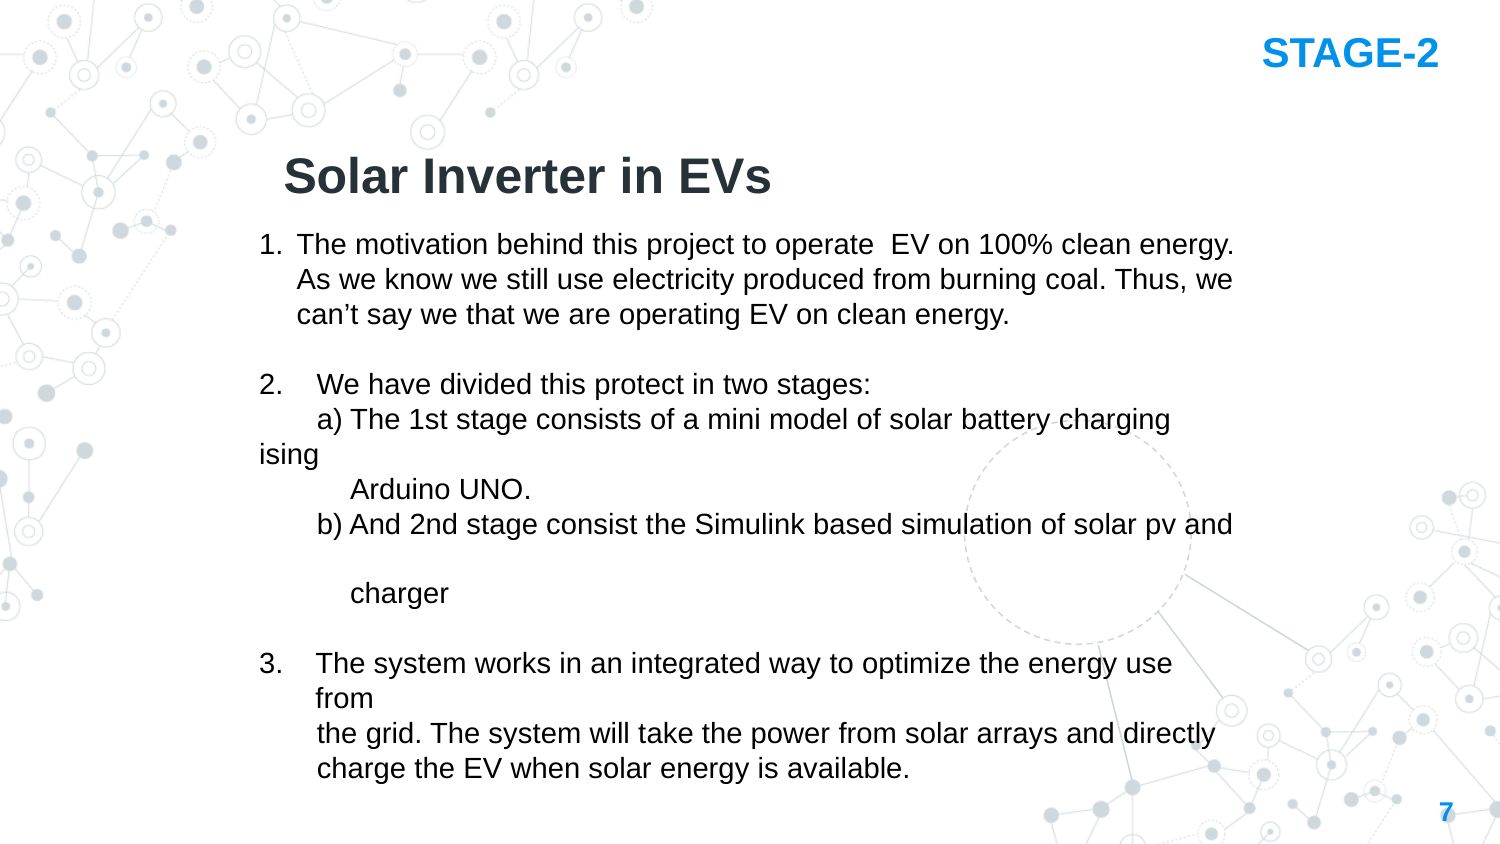

STAGE-2
Solar Inverter in EVs
The motivation behind this project to operate  EV on 100% clean energy. As we know we still use electricity produced from burning coal. Thus, we can’t say we that we are operating EV on clean energy.

2.    We have divided this protect in two stages:
       a) The 1st stage consists of a mini model of solar battery charging ising
           Arduino UNO.
       b) And 2nd stage consist the Simulink based simulation of solar pv and
           charger

The system works in an integrated way to optimize the energy use from
       the grid. The system will take the power from solar arrays and directly
       charge the EV when solar energy is available.

7